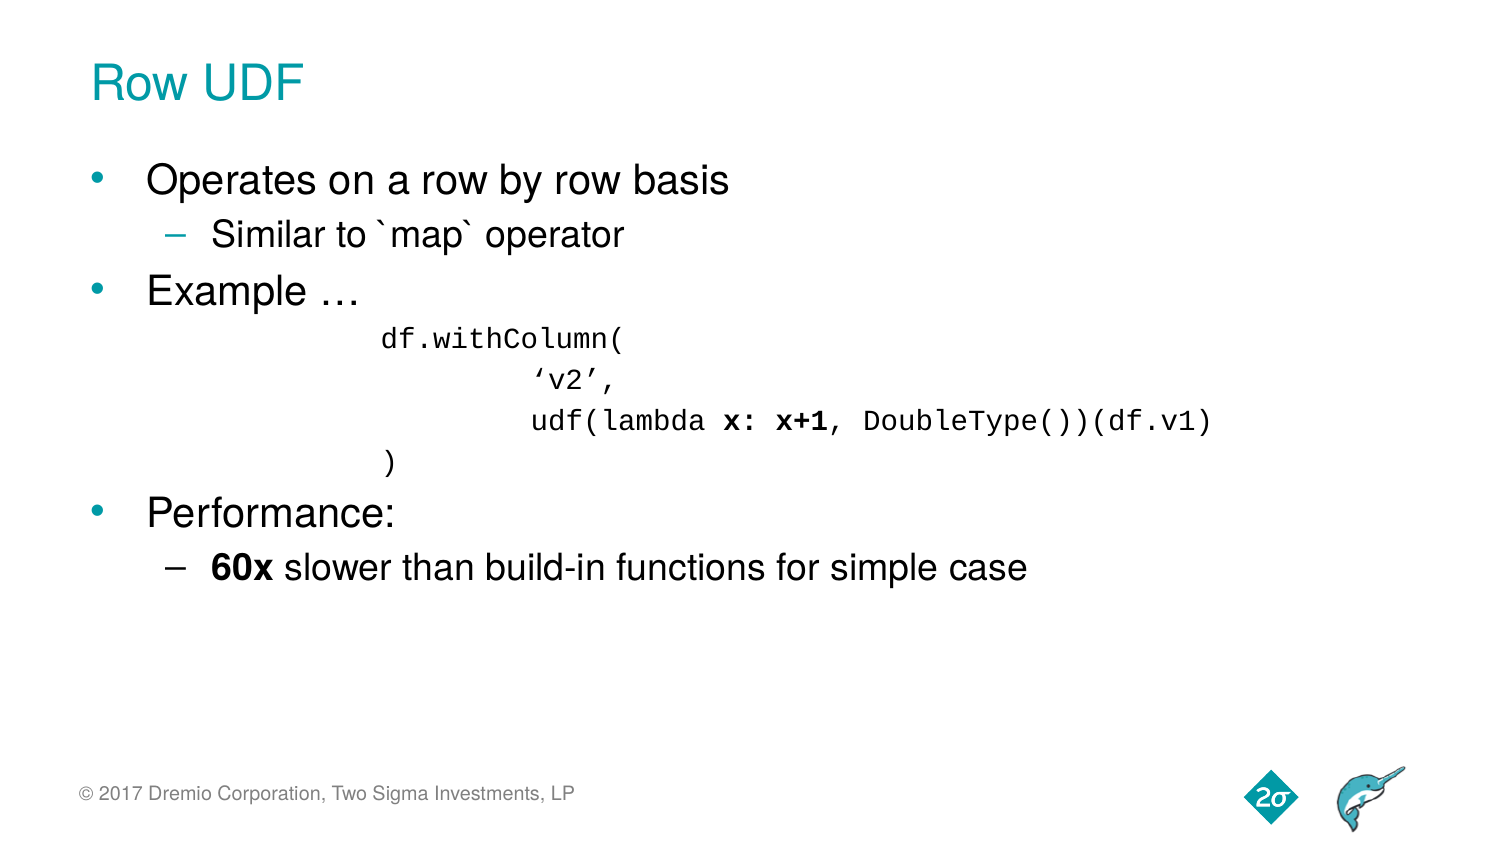

# Row UDF
Operates on a row by row basis
Similar to `map` operator
Example …
	df.withColumn(
		‘v2’,
		udf(lambda x: x+1, DoubleType())(df.v1)
	)
Performance:
60x slower than build-in functions for simple case